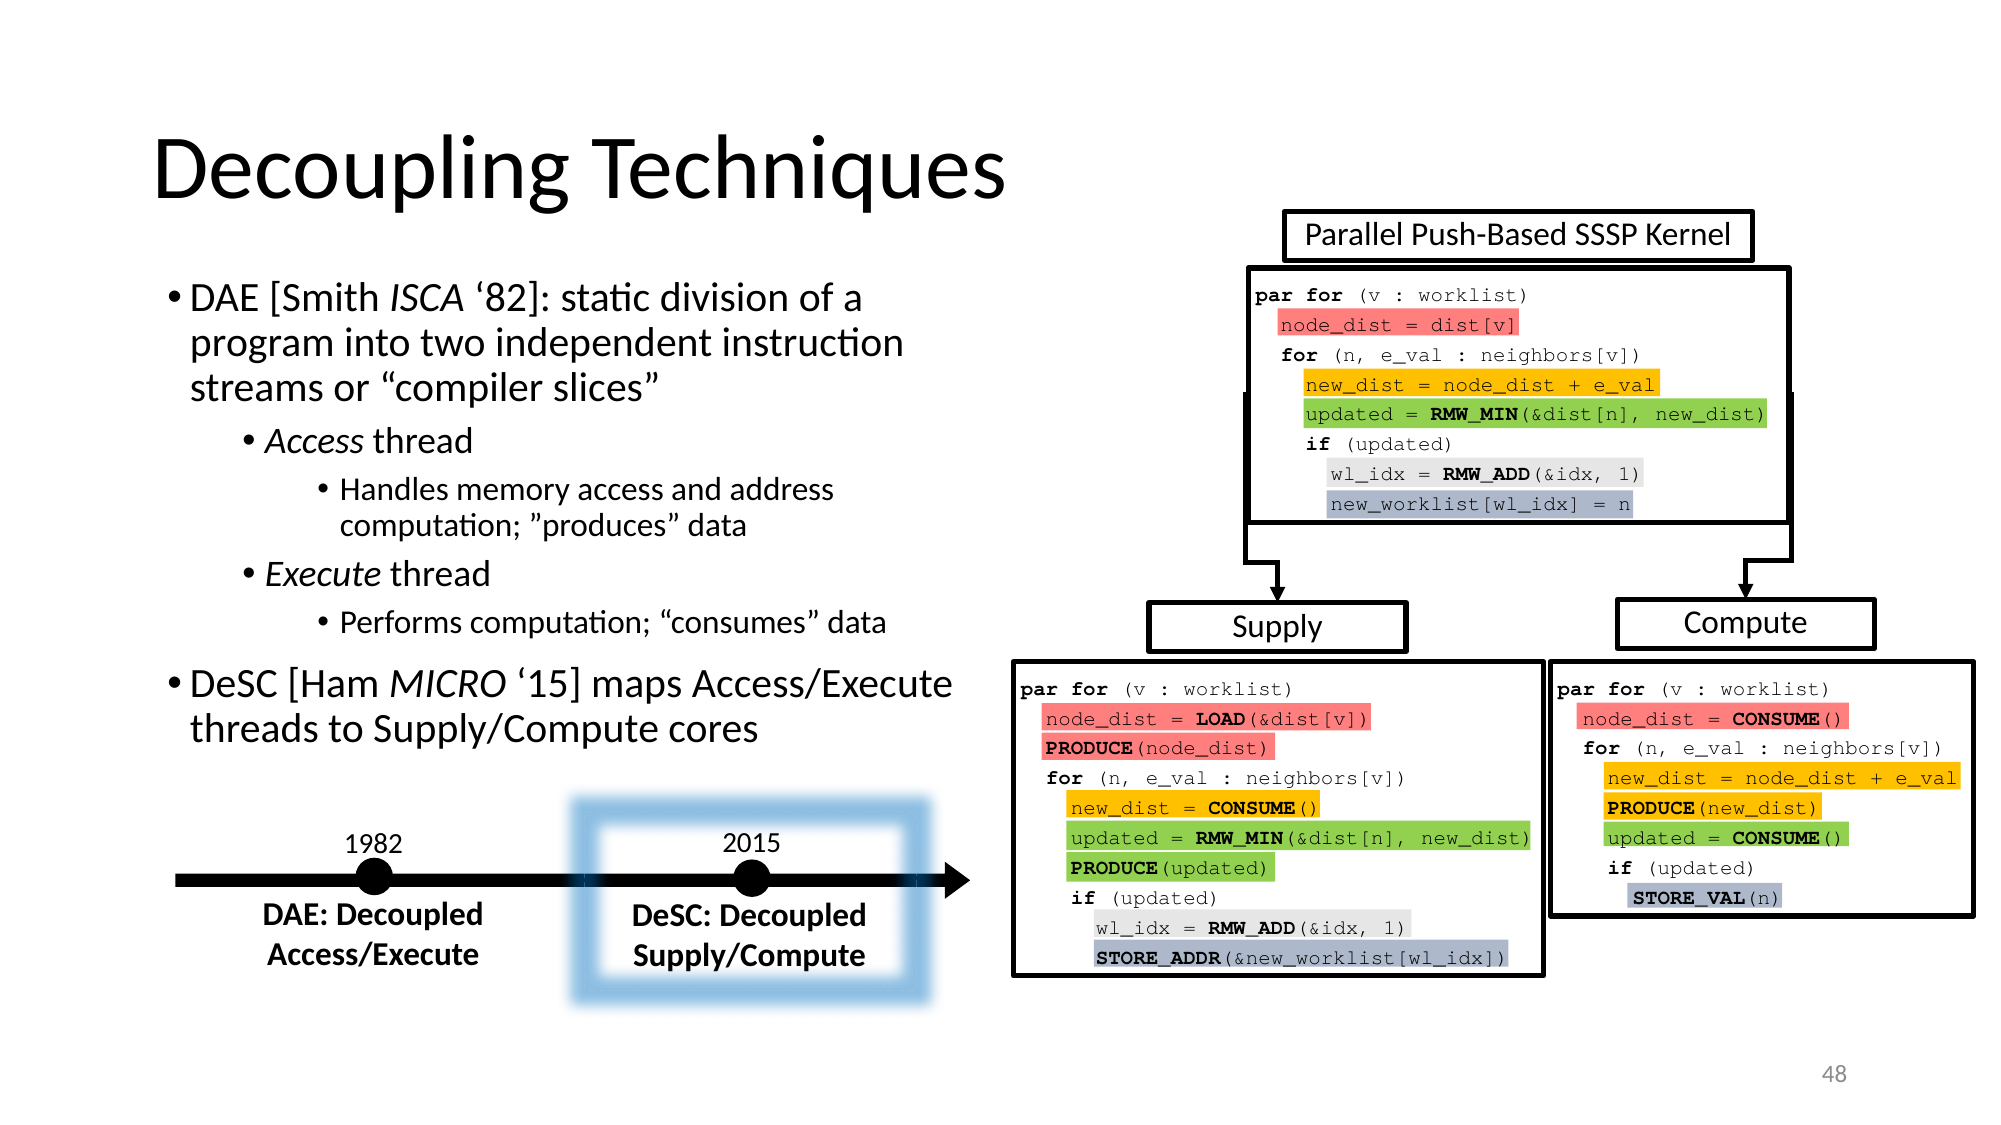

# Decoupling Techniques
Parallel Push-Based SSSP Kernel

par for (v : worklist)
  node_dist = dist[v]
  for (n, e_val : neighbors[v])
    new_dist = node_dist + e_val
    updated = RMW_MIN(&dist[n], new_dist)
    if (updated)
      wl_idx = RMW_ADD(&idx, 1)
      new_worklist[wl_idx] = n
Compute

Supply

par for (v : worklist)
  node_dist = LOAD(&dist[v])
  PRODUCE(node_dist)
  for (n, e_val : neighbors[v])
    new_dist = CONSUME()
    updated = RMW_MIN(&dist[n], new_dist)
    PRODUCE(updated)
    if (updated)
      wl_idx = RMW_ADD(&idx, 1)
      STORE_ADDR(&new_worklist[wl_idx])
par for (v : worklist)
  node_dist = CONSUME()
  for (n, e_val : neighbors[v])
    new_dist = node_dist + e_val
    PRODUCE(new_dist)
    updated = CONSUME()
    if (updated)
      STORE_VAL(n)
DAE [Smith ISCA ‘82]: static division of a program into two independent instruction streams or “compiler slices”
Access thread
Handles memory access and address computation; ”produces” data
Execute thread
Performs computation; “consumes” data
DeSC [Ham MICRO ‘15] maps Access/Execute threads to Supply/Compute cores

2015
1982

DAE: Decoupled Access/Execute
DeSC: Decoupled Supply/Compute

48